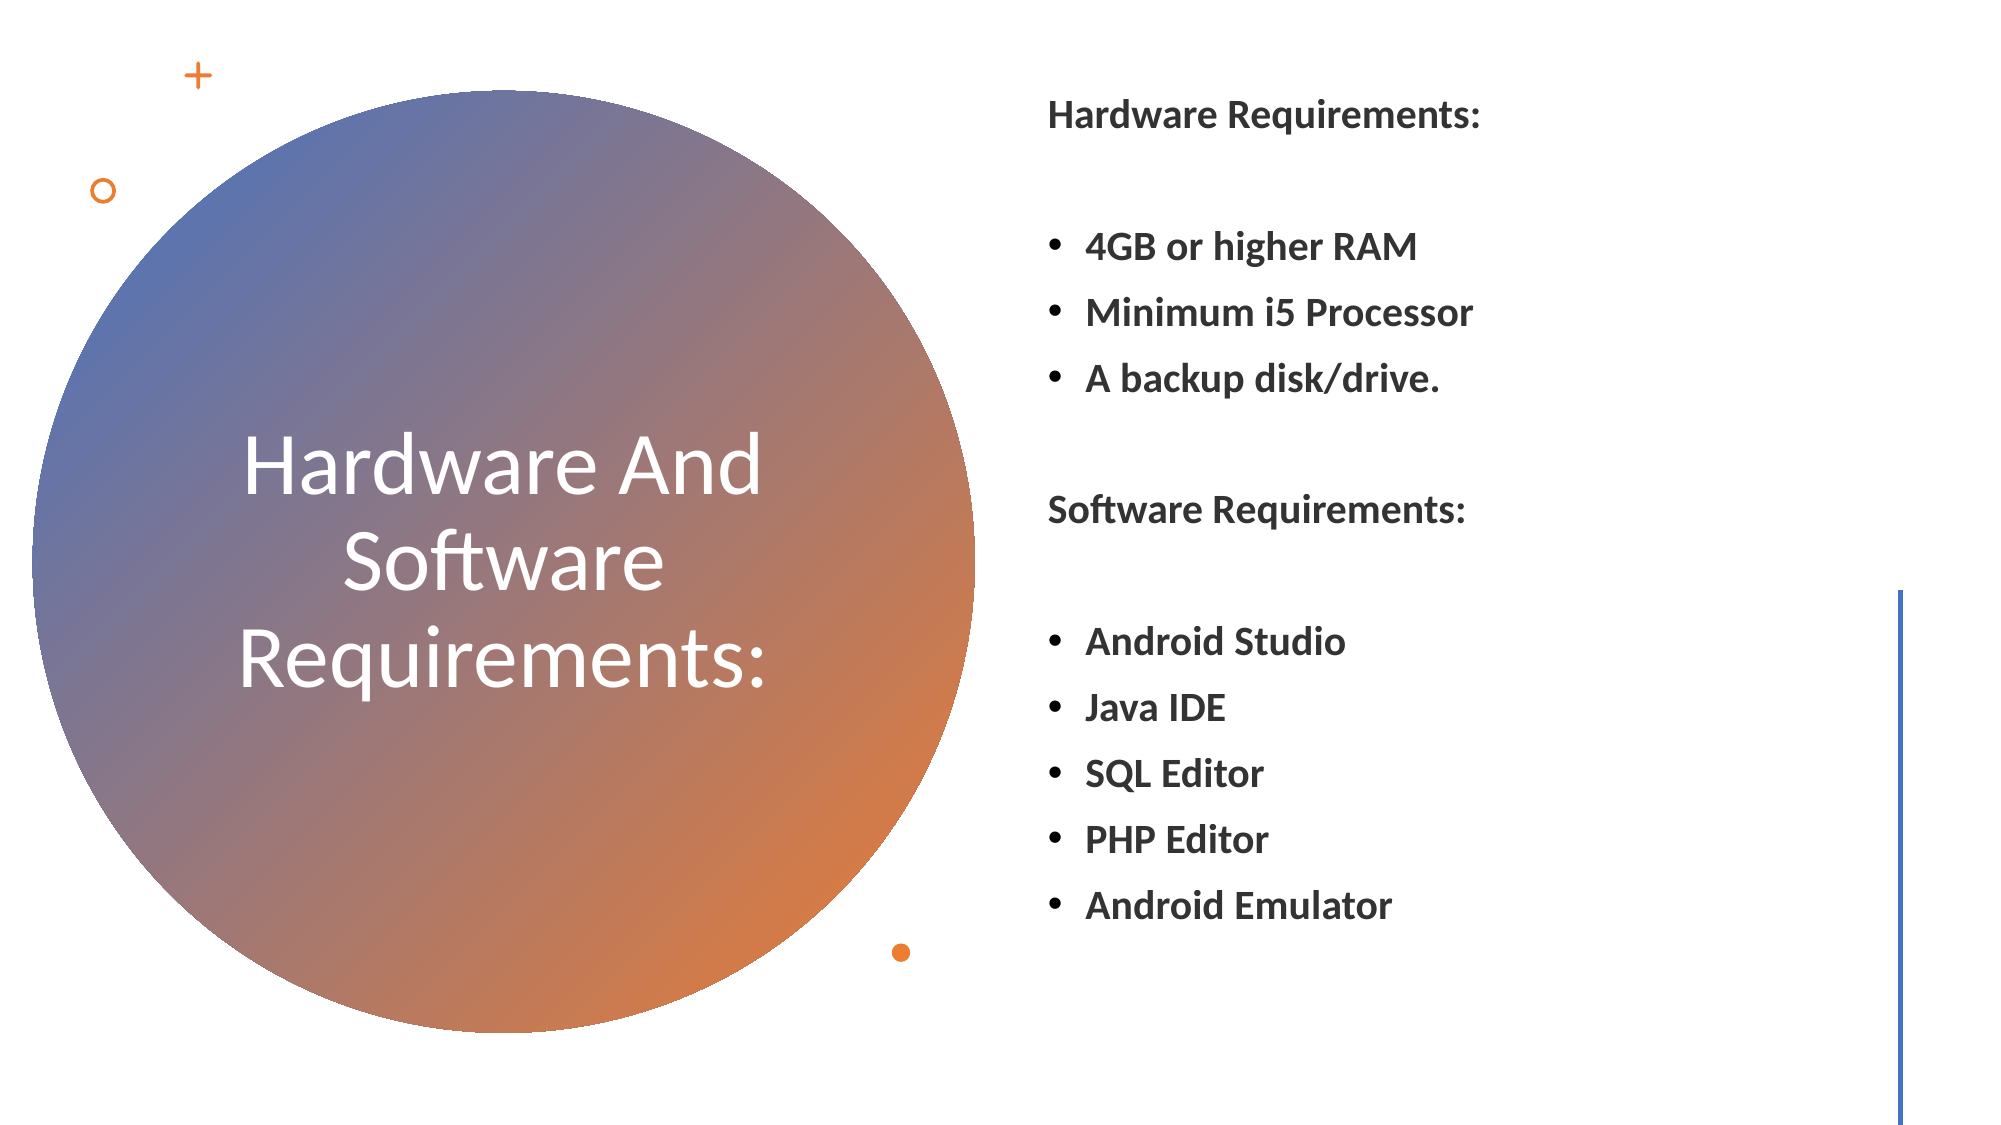

Hardware Requirements:

4GB or higher RAM
Minimum i5 Processor
A backup disk/drive.

Software Requirements:

Android Studio
Java IDE
SQL Editor
PHP Editor
Android Emulator

# Hardware And Software Requirements: